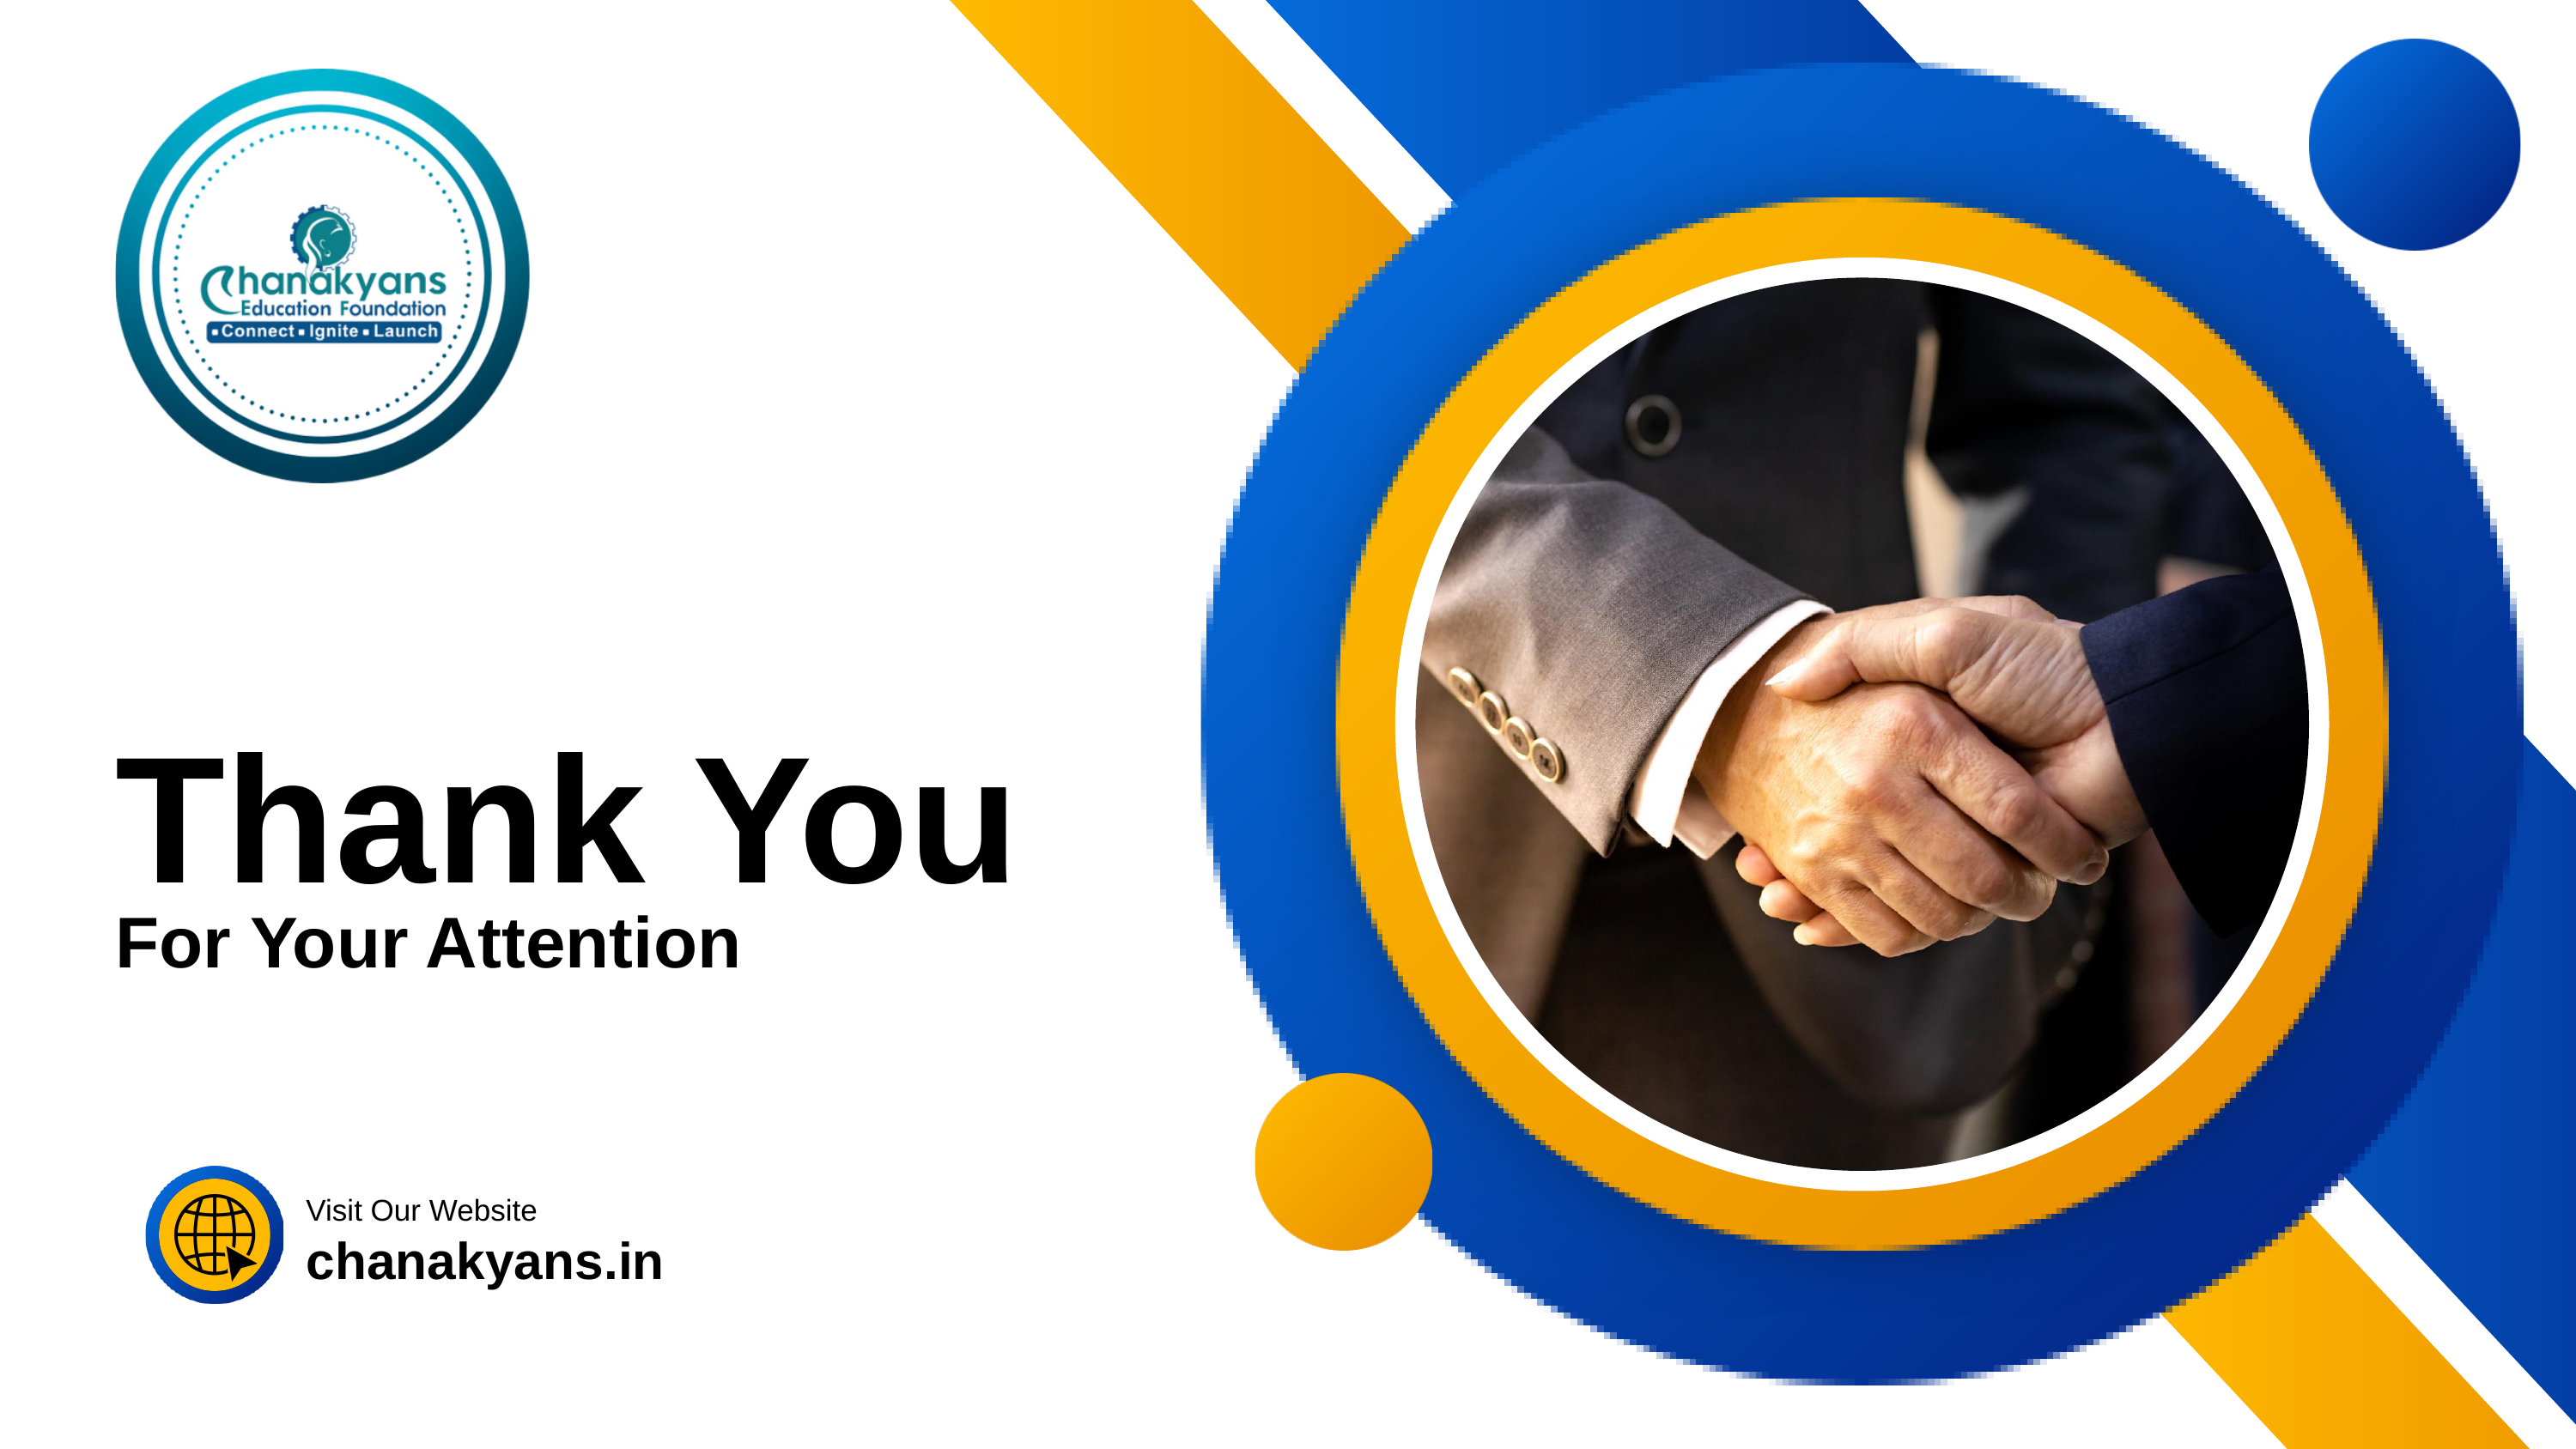

Thank You

For Your Attention

Visit Our Website

chanakyans.in